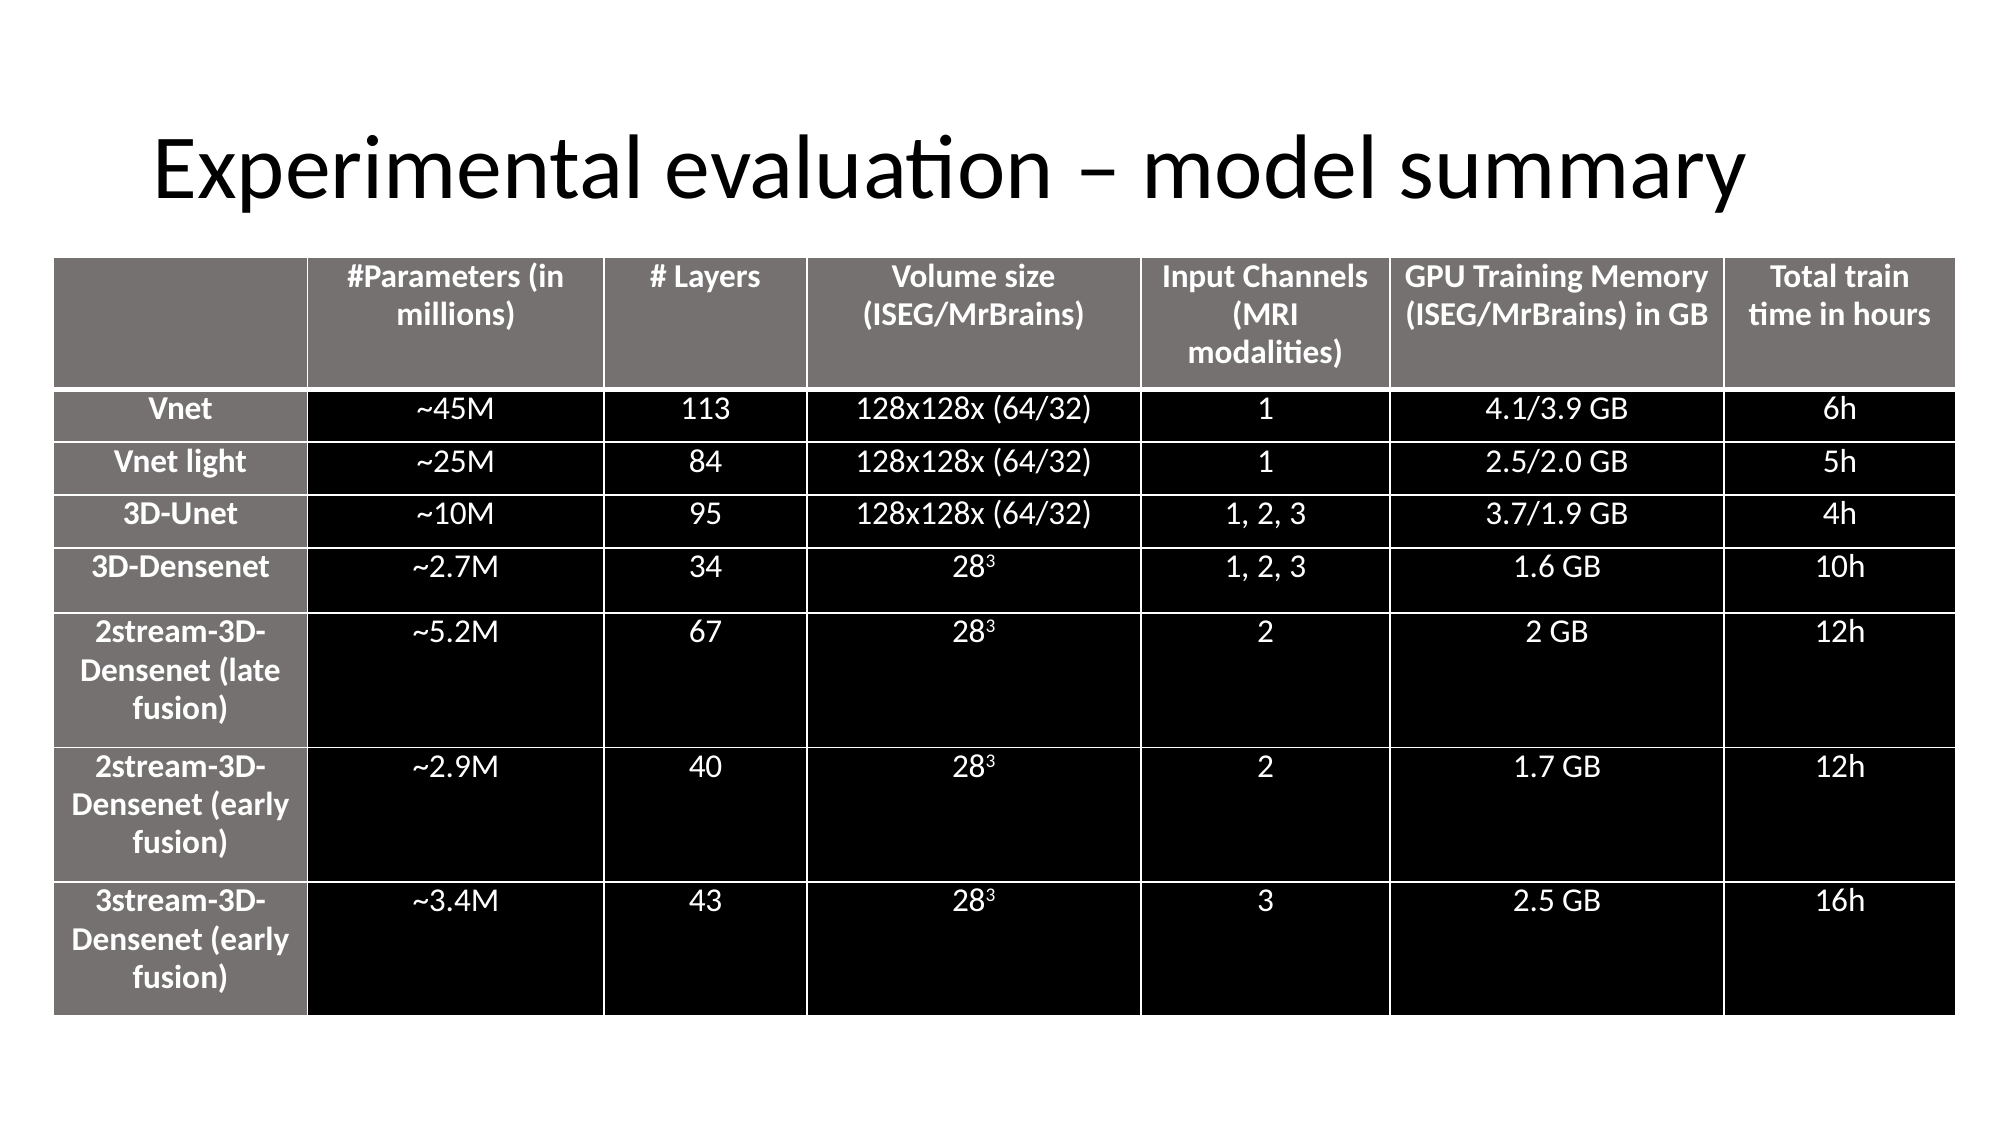

# Experimental evaluation – model summary
|  | #Parameters (in millions) | # Layers | Volume size (ISEG/MrBrains) | Input Channels (MRI modalities) | GPU Training Memory (ISEG/MrBrains) in GB | Total train time in hours |
| --- | --- | --- | --- | --- | --- | --- |
| Vnet | ~45M | 113 | 128x128x (64/32) | 1 | 4.1/3.9 GB | 6h |
| Vnet light | ~25M | 84 | 128x128x (64/32) | 1 | 2.5/2.0 GB | 5h |
| 3D-Unet | ~10M | 95 | 128x128x (64/32) | 1, 2, 3 | 3.7/1.9 GB | 4h |
| 3D-Densenet | ~2.7M | 34 | 283 | 1, 2, 3 | 1.6 GB | 10h |
| 2stream-3D-Densenet (late fusion) | ~5.2M | 67 | 283 | 2 | 2 GB | 12h |
| 2stream-3D-Densenet (early fusion) | ~2.9M | 40 | 283 | 2 | 1.7 GB | 12h |
| 3stream-3D-Densenet (early fusion) | ~3.4M | 43 | 283 | 3 | 2.5 GB | 16h |